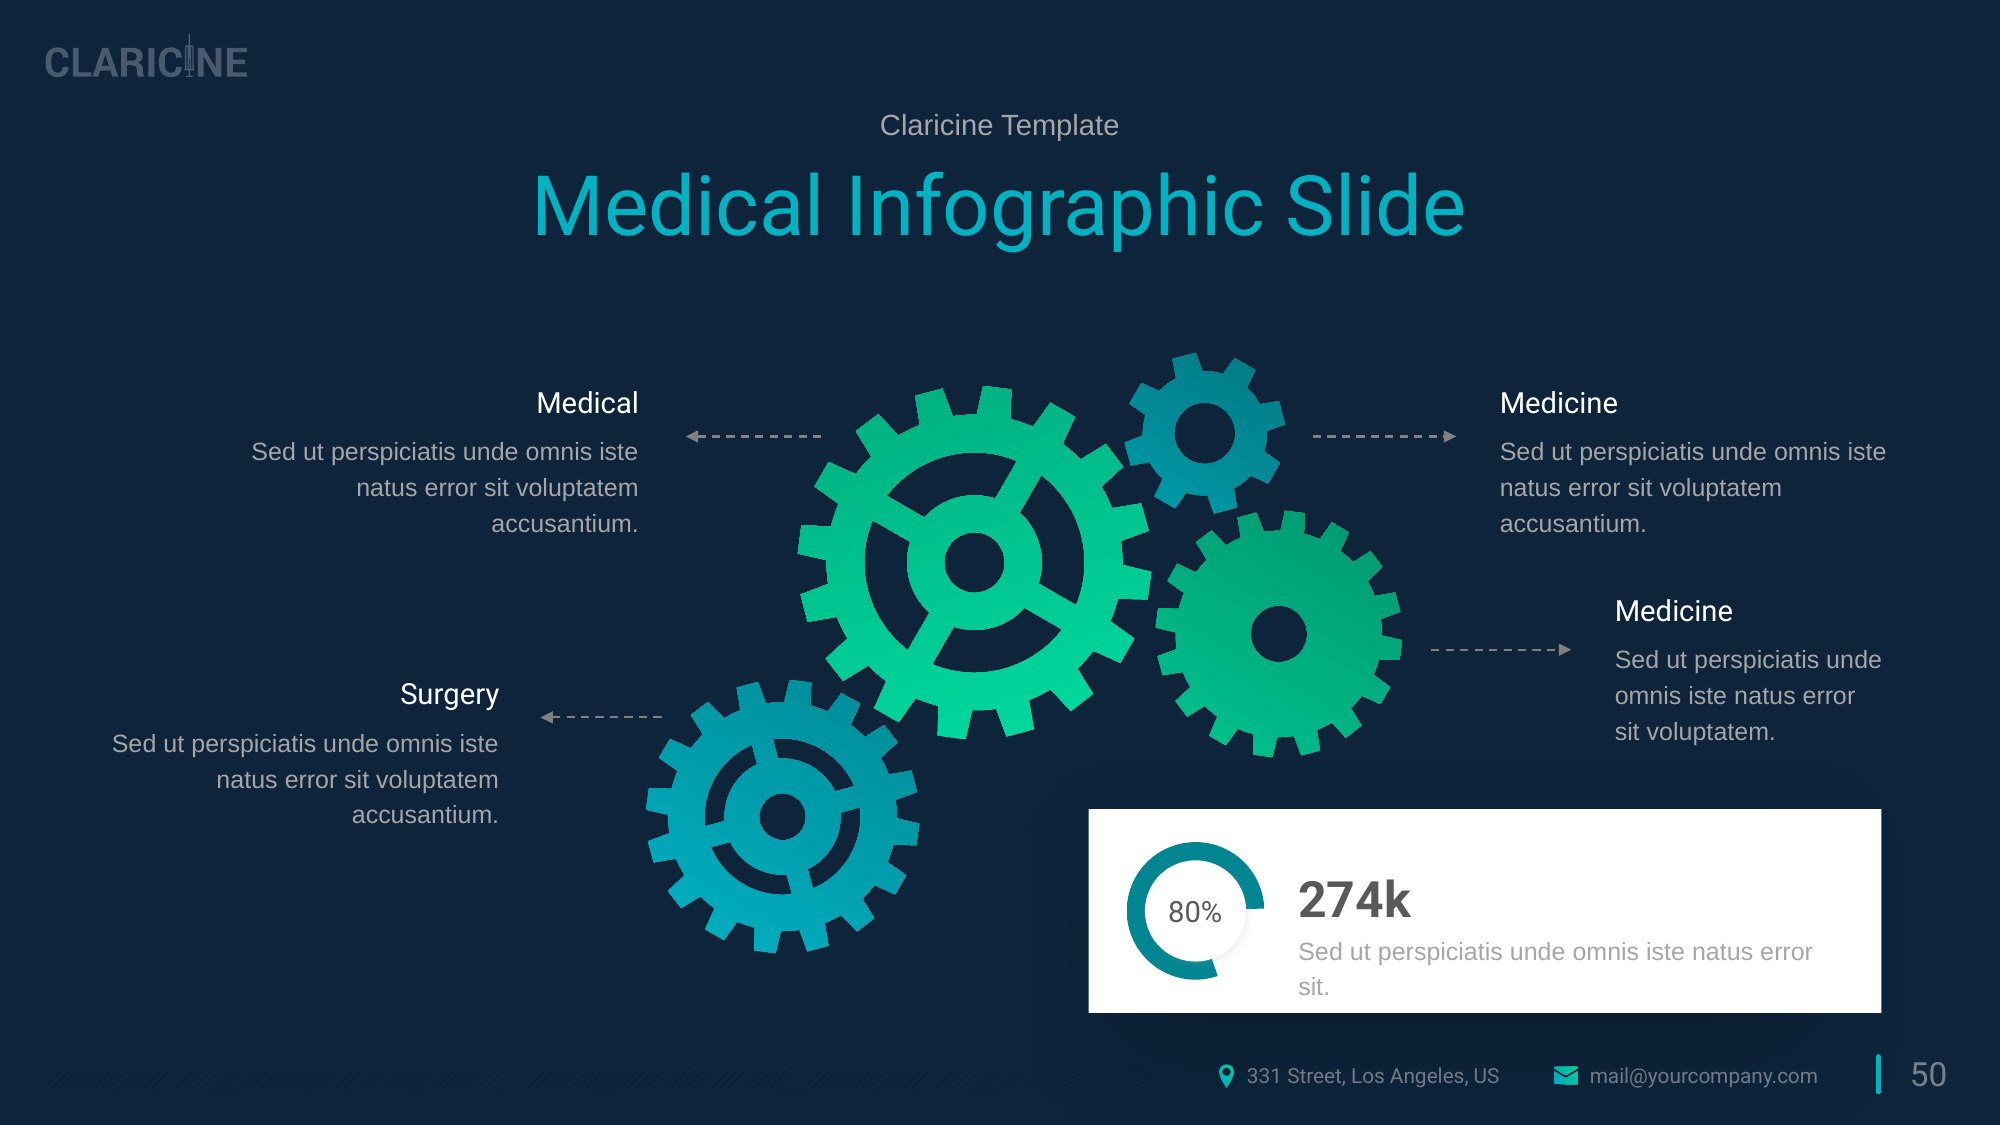

Claricine Template
Medical Infographic Slide

Medical
Sed ut perspiciatis unde omnis iste natus error sit voluptatem accusantium.
Medicine
Sed ut perspiciatis unde omnis iste natus error sit voluptatem accusantium.

Medicine
Sed ut perspiciatis unde omnis iste natus error sit voluptatem.
Surgery
Sed ut perspiciatis unde omnis iste natus error sit voluptatem accusantium.

80%
274k
Sed ut perspiciatis unde omnis iste natus error sit.